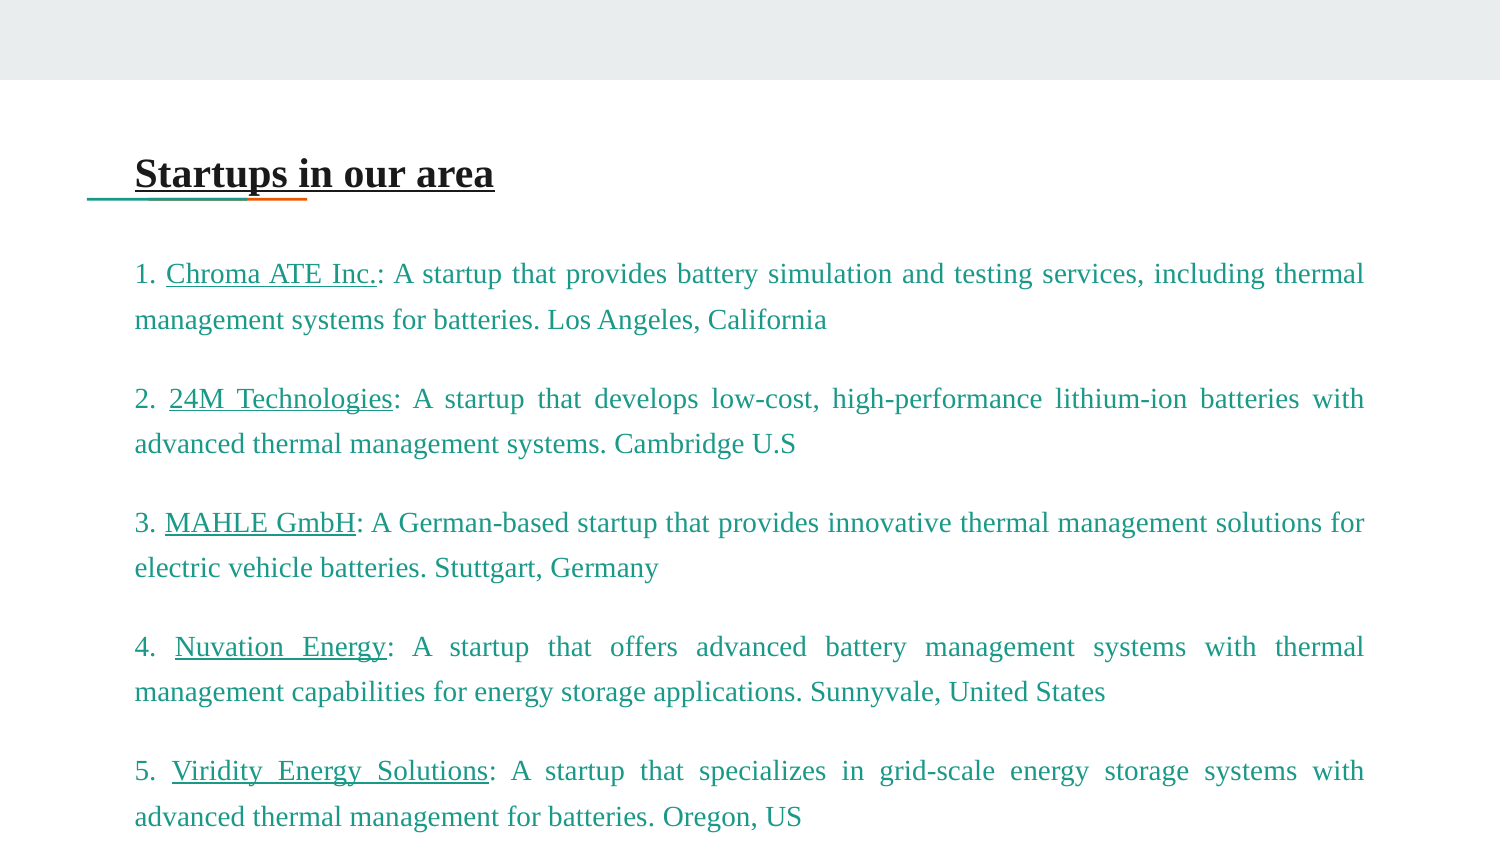

# Startups in our area
1. Chroma ATE Inc.: A startup that provides battery simulation and testing services, including thermal management systems for batteries. Los Angeles, California
2. 24M Technologies: A startup that develops low-cost, high-performance lithium-ion batteries with advanced thermal management systems. Cambridge U.S
3. MAHLE GmbH: A German-based startup that provides innovative thermal management solutions for electric vehicle batteries. Stuttgart, Germany
4. Nuvation Energy: A startup that offers advanced battery management systems with thermal management capabilities for energy storage applications. Sunnyvale, United States
5. Viridity Energy Solutions: A startup that specializes in grid-scale energy storage systems with advanced thermal management for batteries. Oregon, US